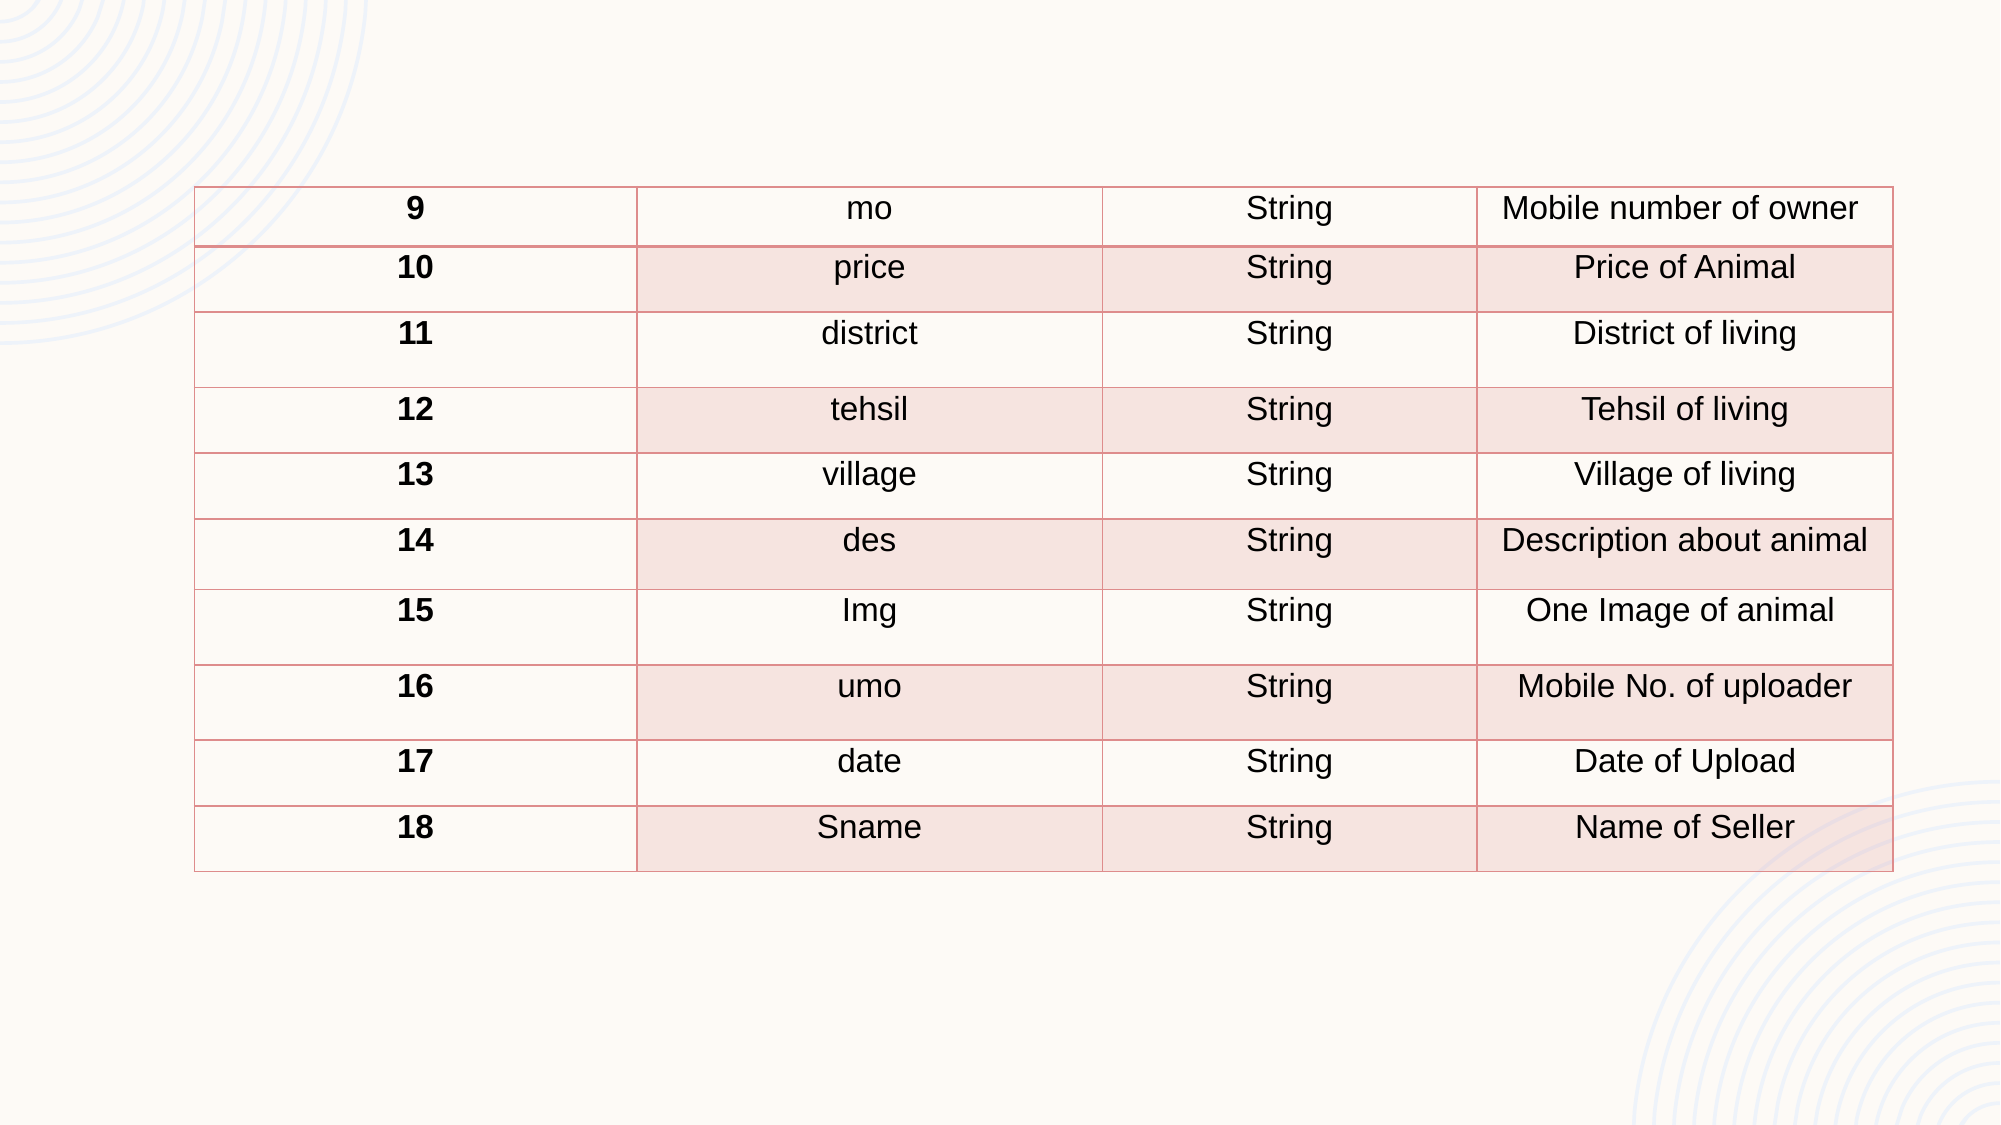

| 9 | mo | String | Mobile number of owner |
| --- | --- | --- | --- |
| 10 | price | String | Price of Animal |
| 11 | district | String | District of living |
| 12 | tehsil | String | Tehsil of living |
| 13 | village | String | Village of living |
| 14 | des | String | Description about animal |
| 15 | Img | String | One Image of animal |
| 16 | umo | String | Mobile No. of uploader |
| 17 | date | String | Date of Upload |
| 18 | Sname | String | Name of Seller |